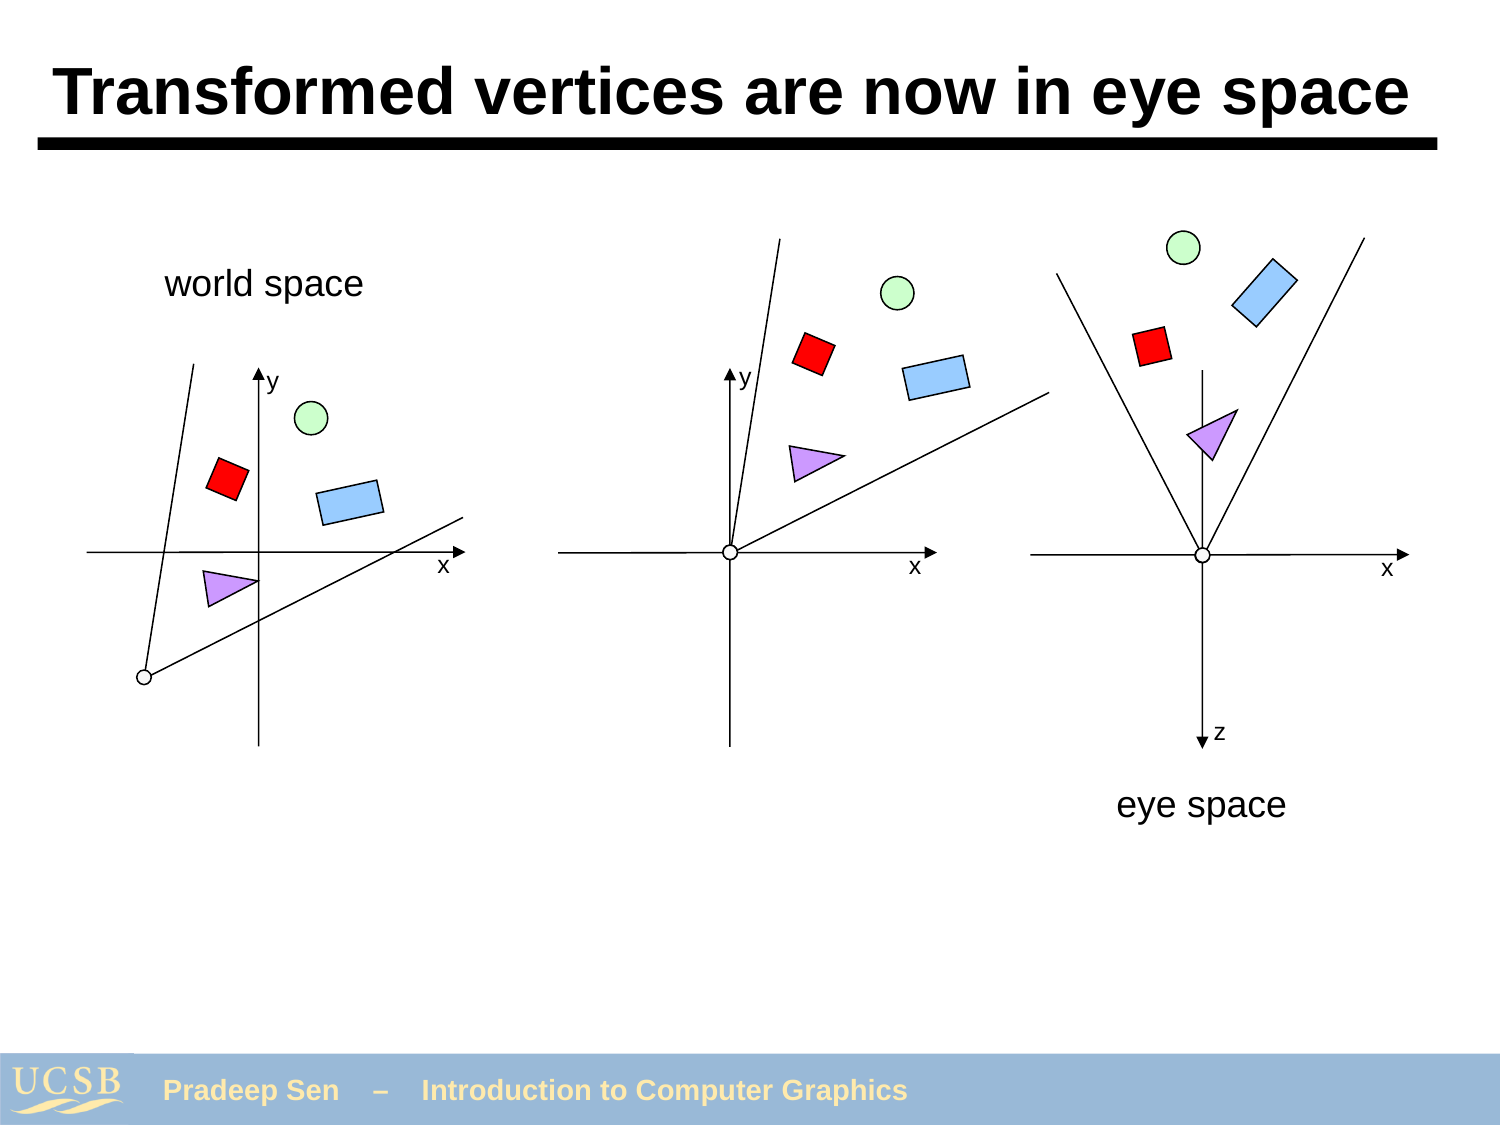

# Transformed vertices are now in eye space

x

z

y

x

world space
y

x

eye space